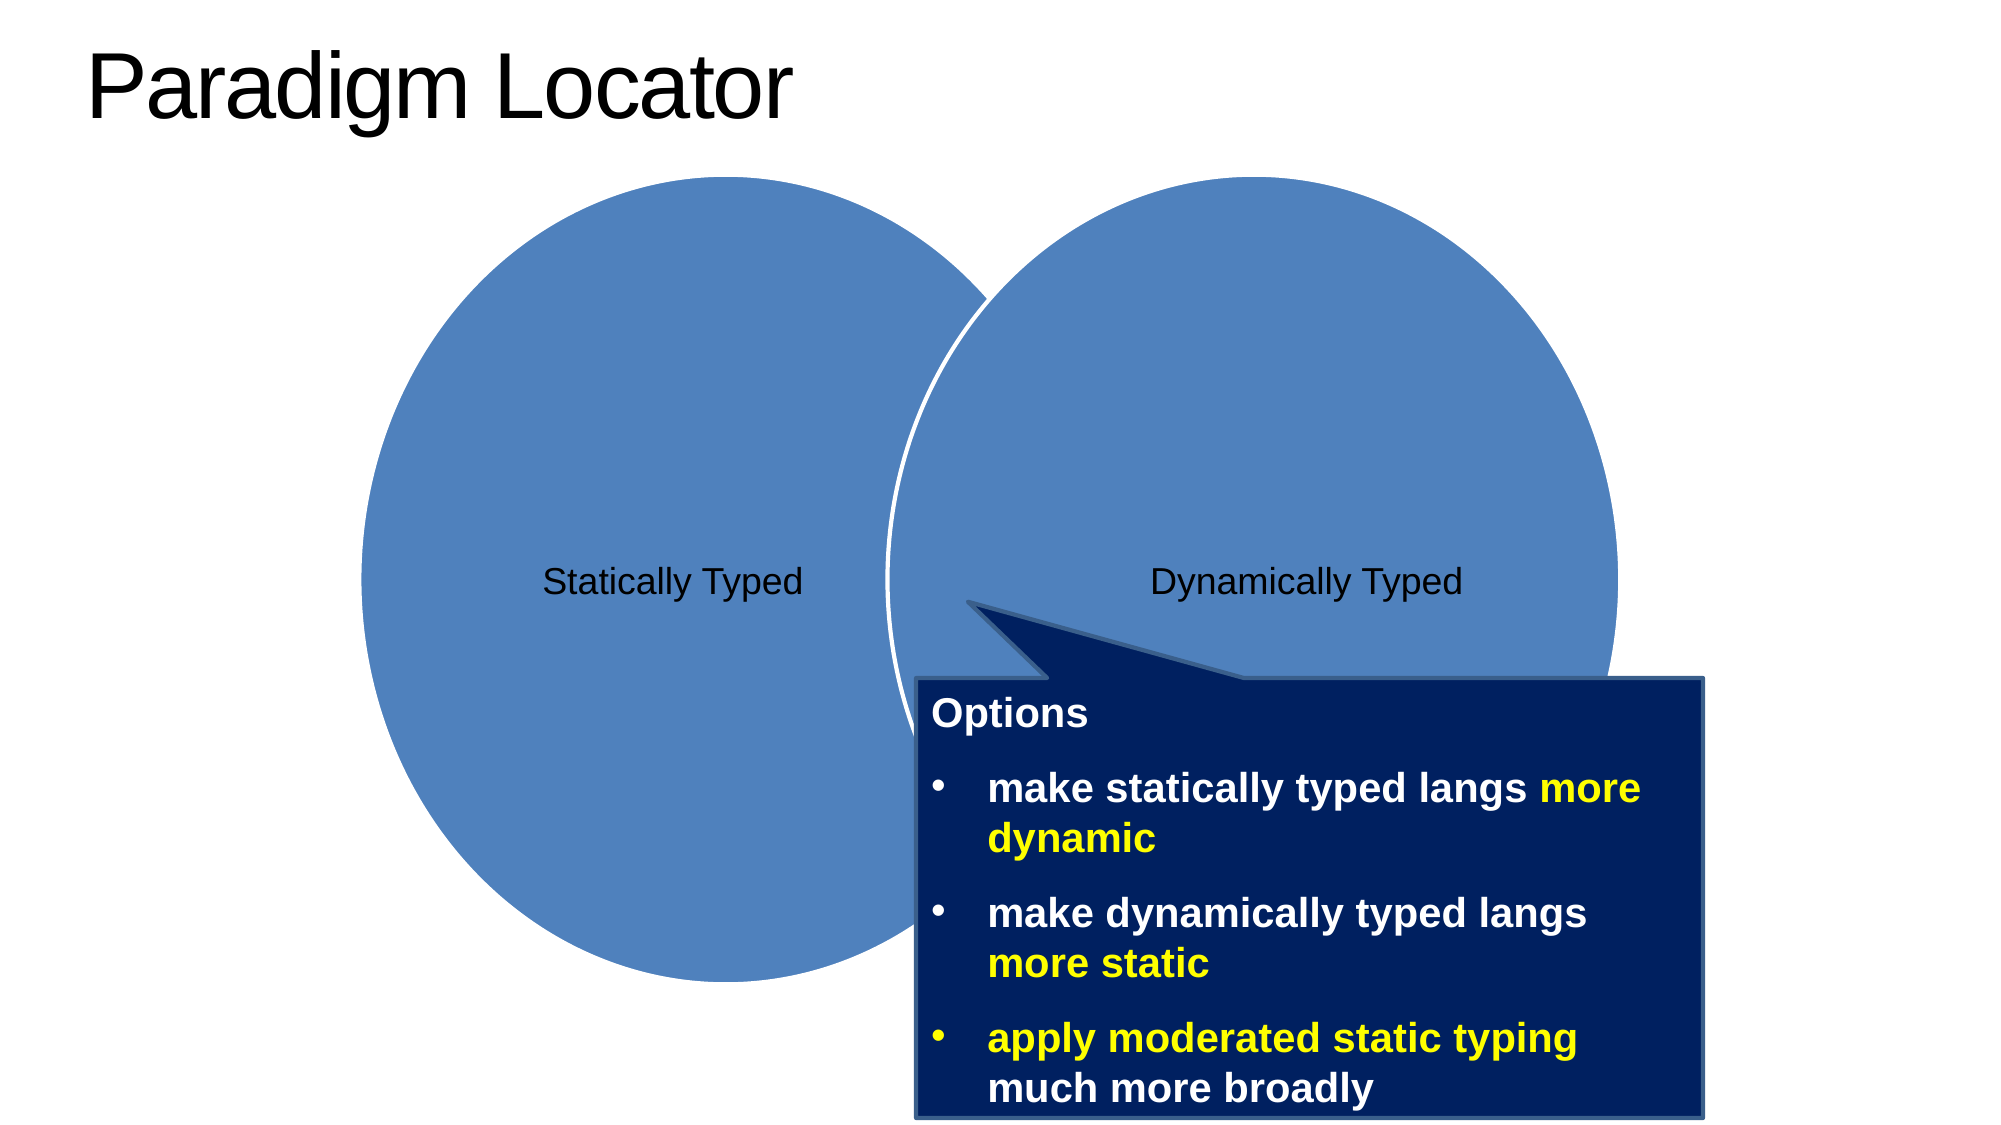

# Paradigm Locator
Statically Typed
Dynamically Typed
Options

make statically typed langs more dynamic

make dynamically typed langs more static

apply moderated static typing much more broadly